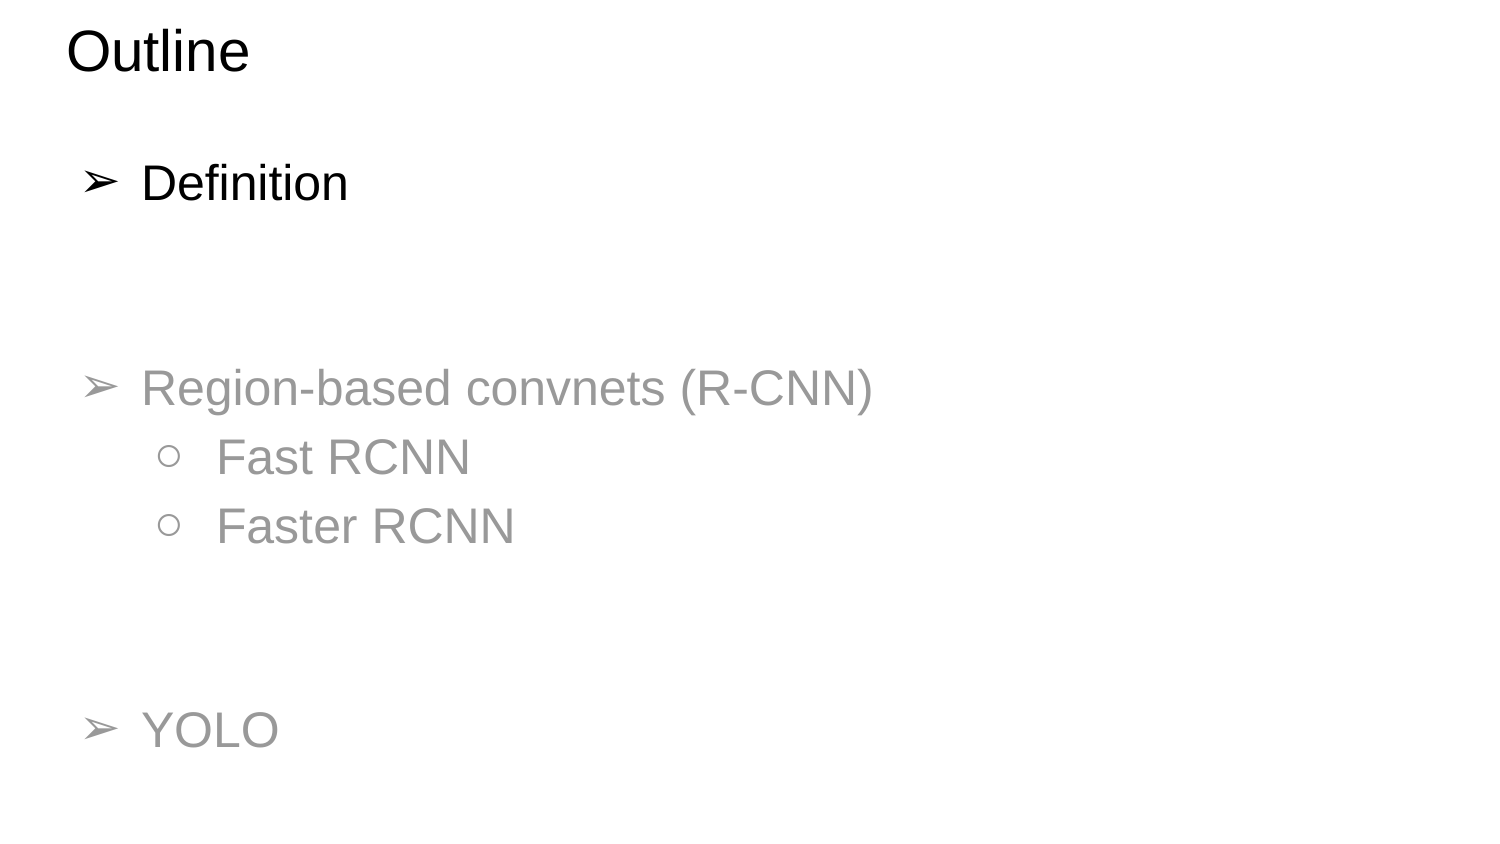

# Outline
Definition

Region-based convnets (R-CNN)
Fast RCNN
Faster RCNN

YOLO